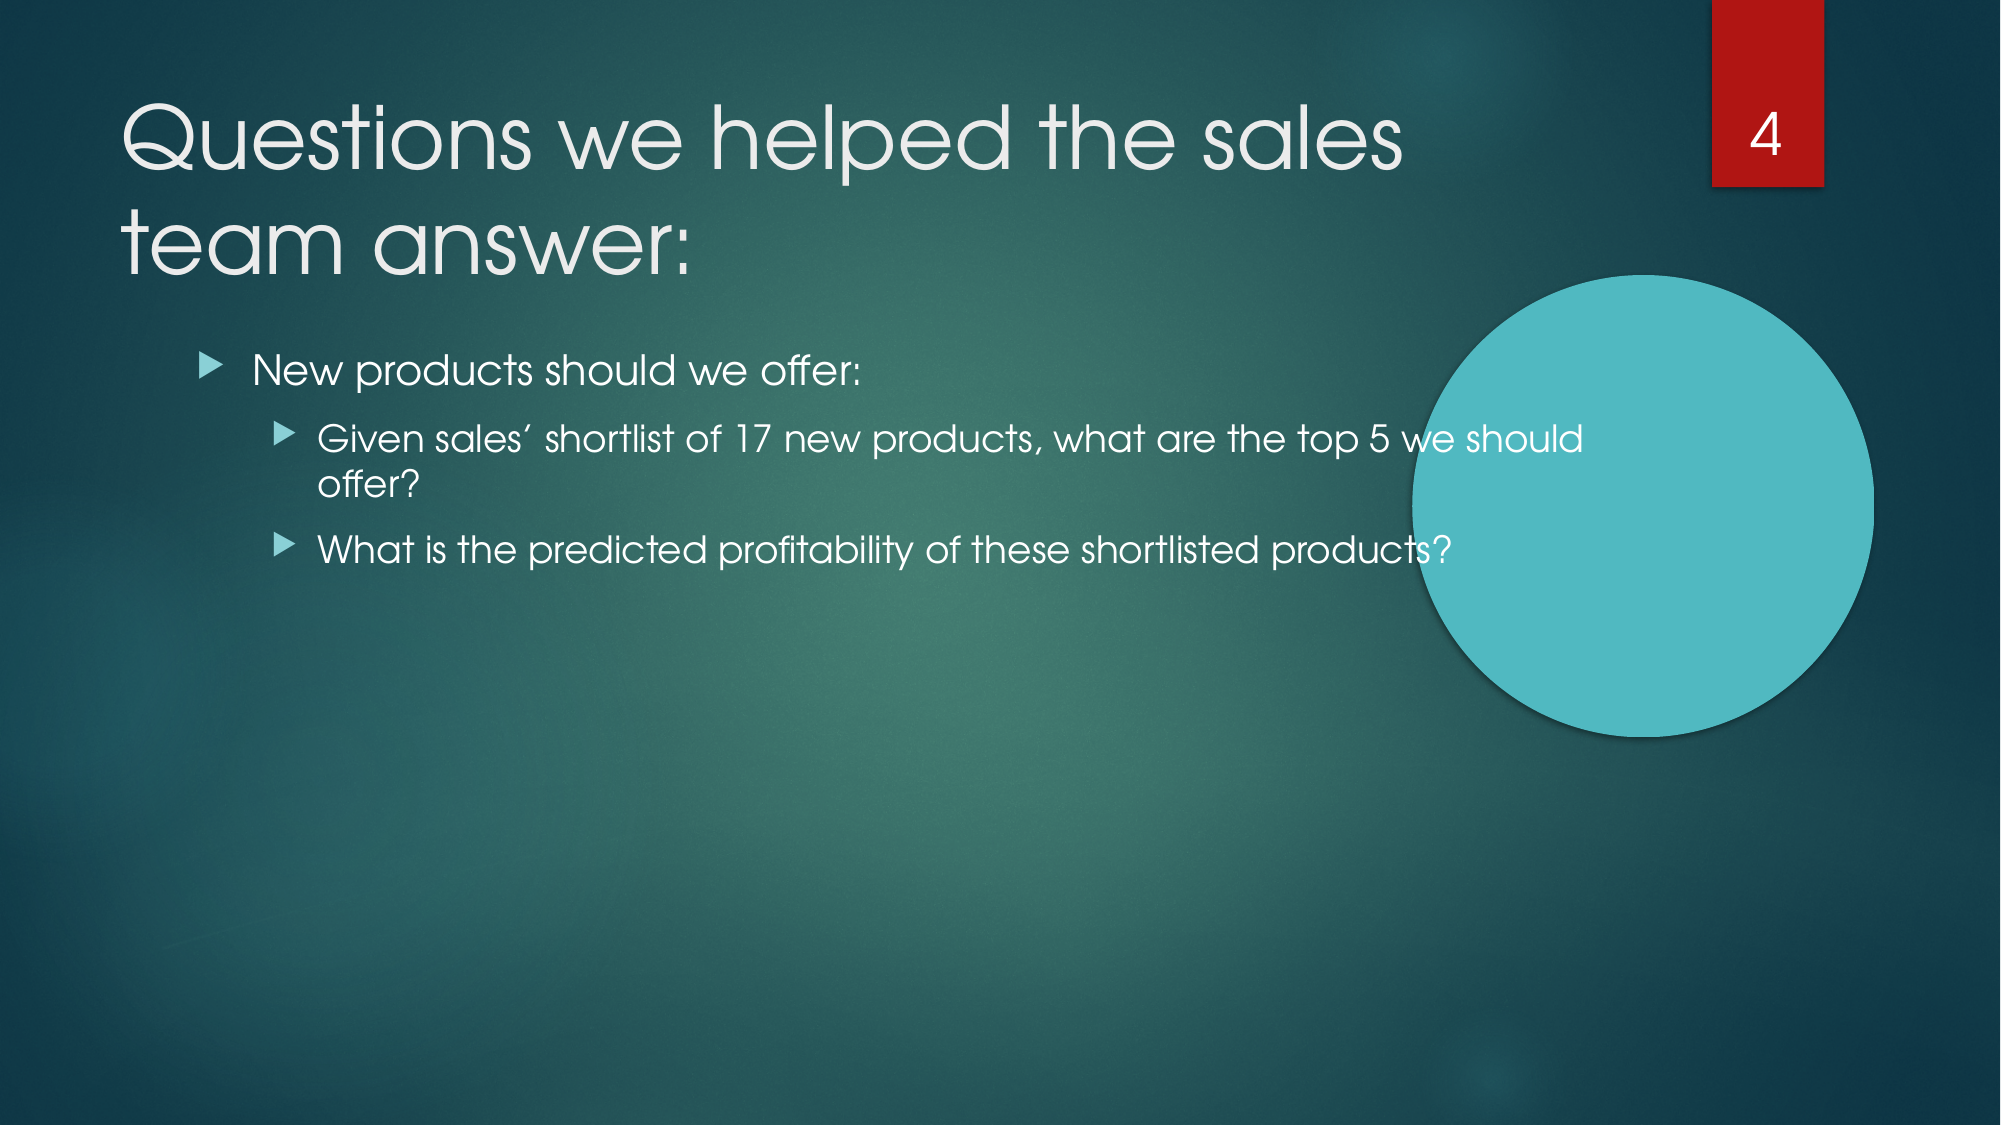

4
Questions we helped the sales team answer:
New products should we offer:
Given sales’ shortlist of 17 new products, what are the top 5 we should offer?
What is the predicted profitability of these shortlisted products?